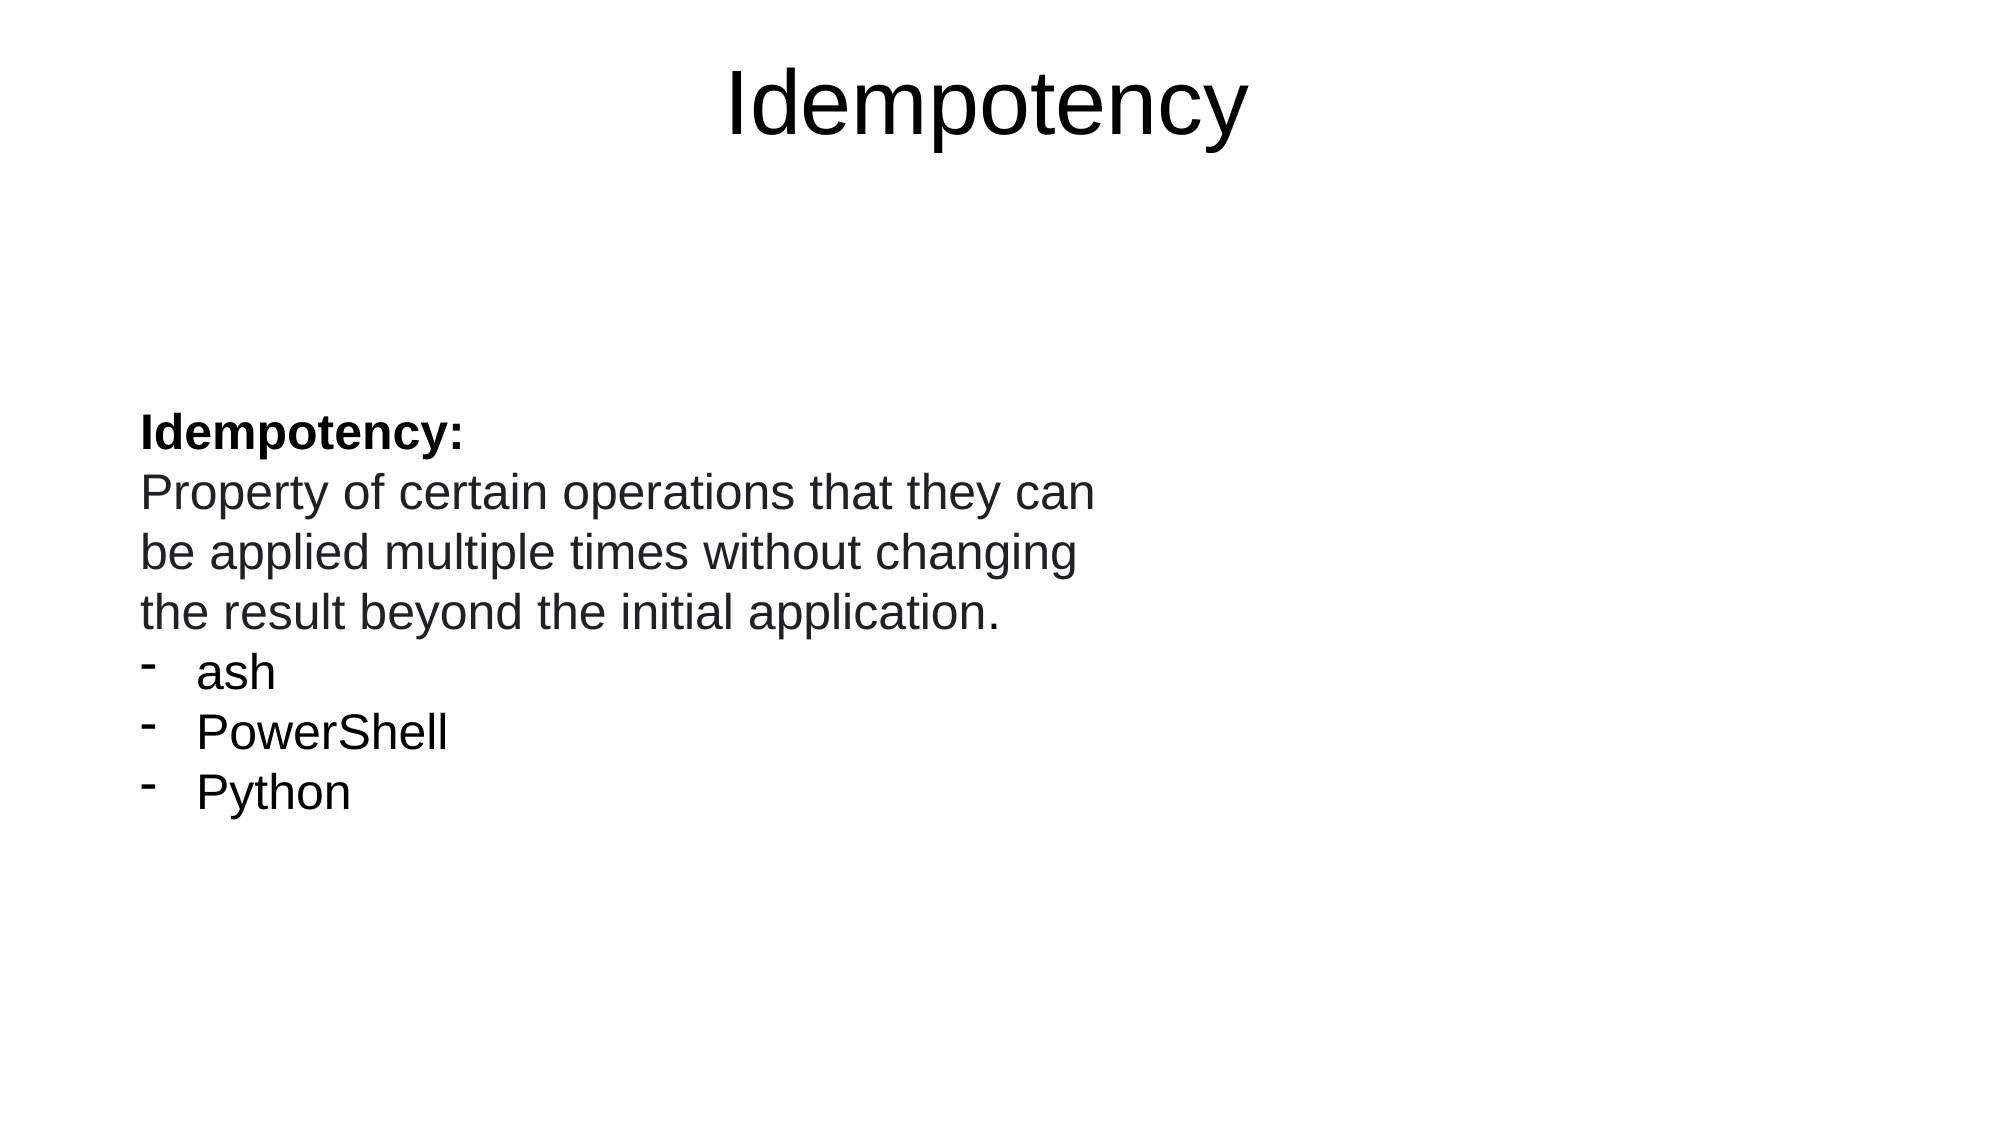

# Idempotency
Idempotency:
Property of certain operations that they can be applied multiple times without changing the result beyond the initial application.
ash
PowerShell
Python